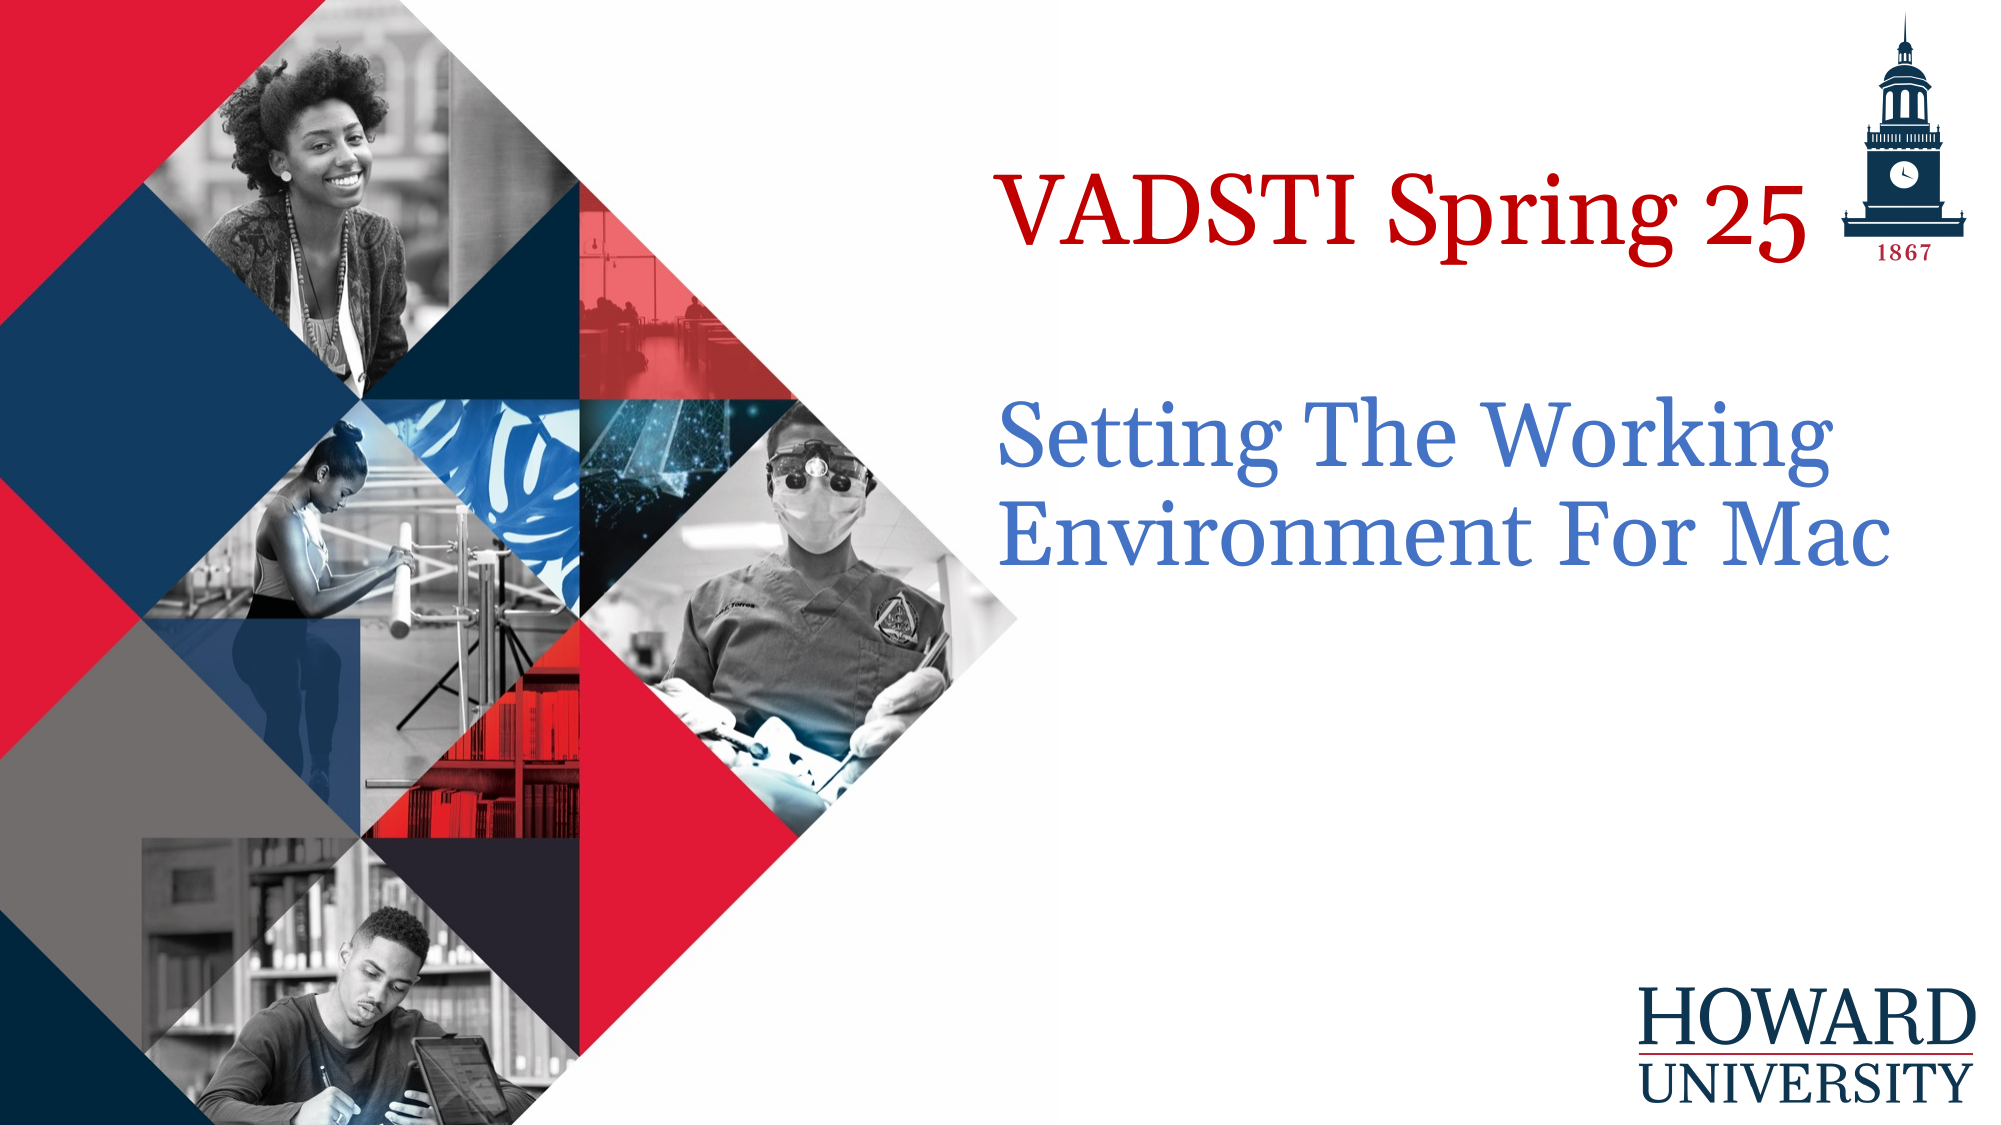

# VADSTI Spring 25 Setting The Working Environment For Mac